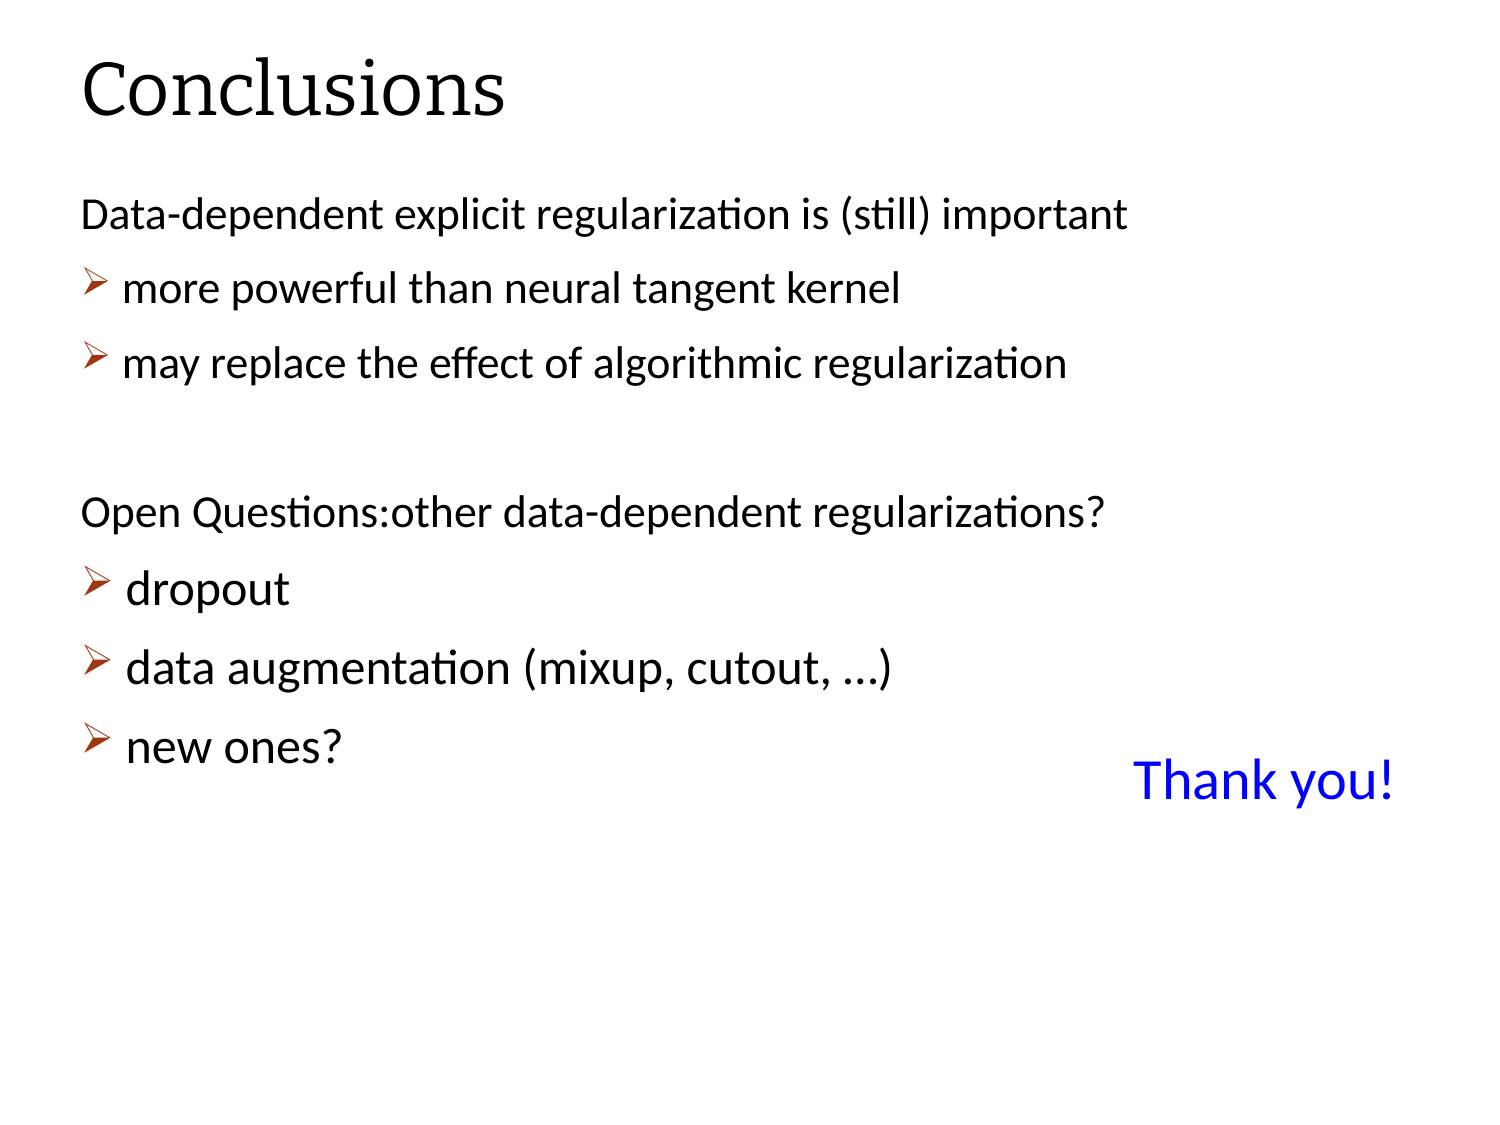

# Conclusions
Data-dependent explicit regularization is (still) important
 more powerful than neural tangent kernel
 may replace the effect of algorithmic regularization

Open Questions:other data-dependent regularizations?
 dropout
 data augmentation (mixup, cutout, …)
 new ones?

Thank you!